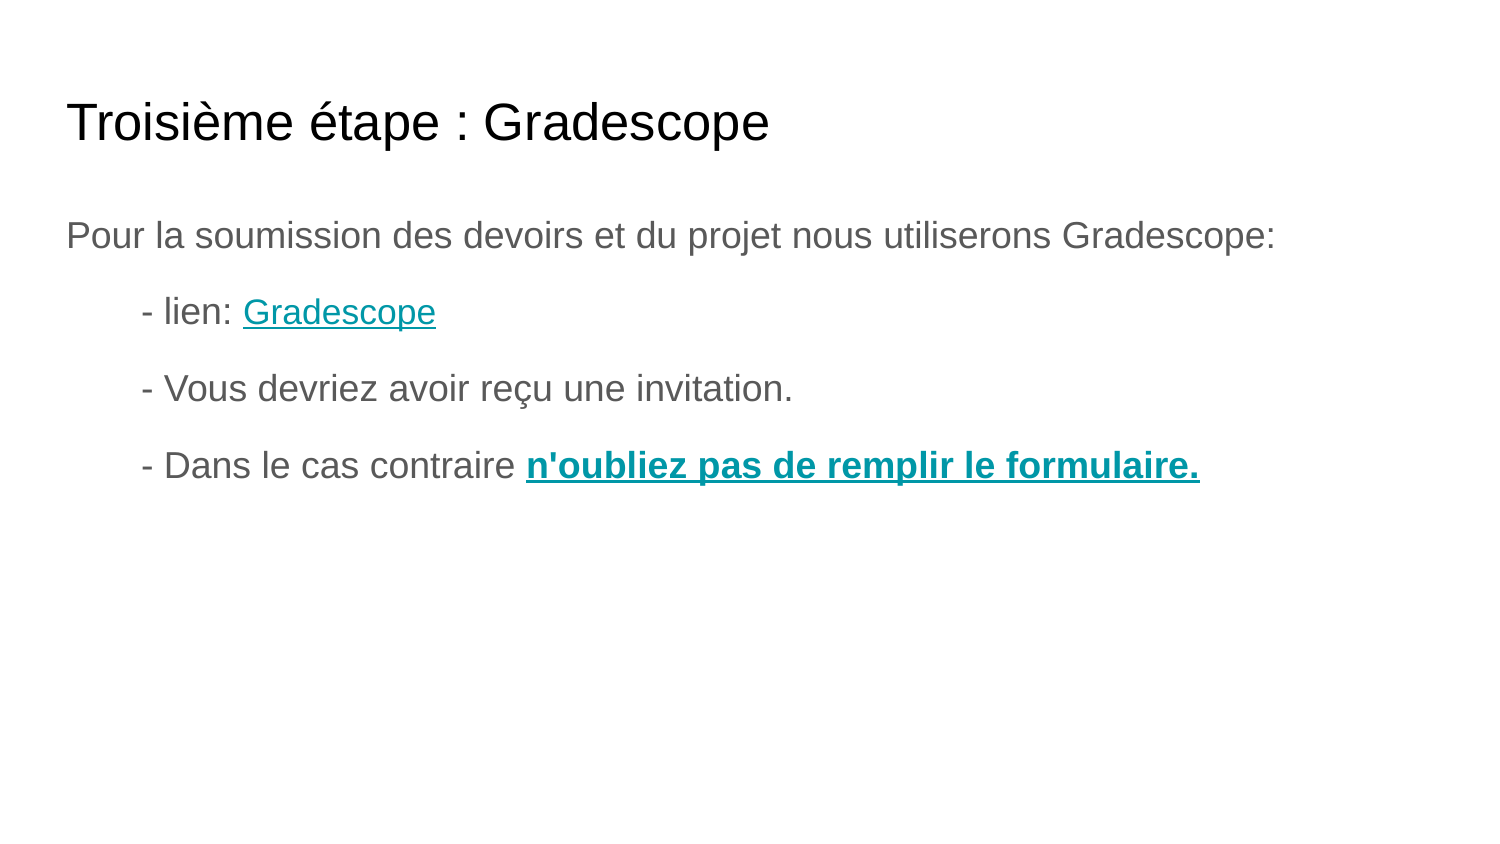

# Troisième étape : Gradescope

Pour la soumission des devoirs et du projet nous utiliserons Gradescope:
- lien: Gradescope
- Vous devriez avoir reçu une invitation.
- Dans le cas contraire n'oubliez pas de remplir le formulaire.